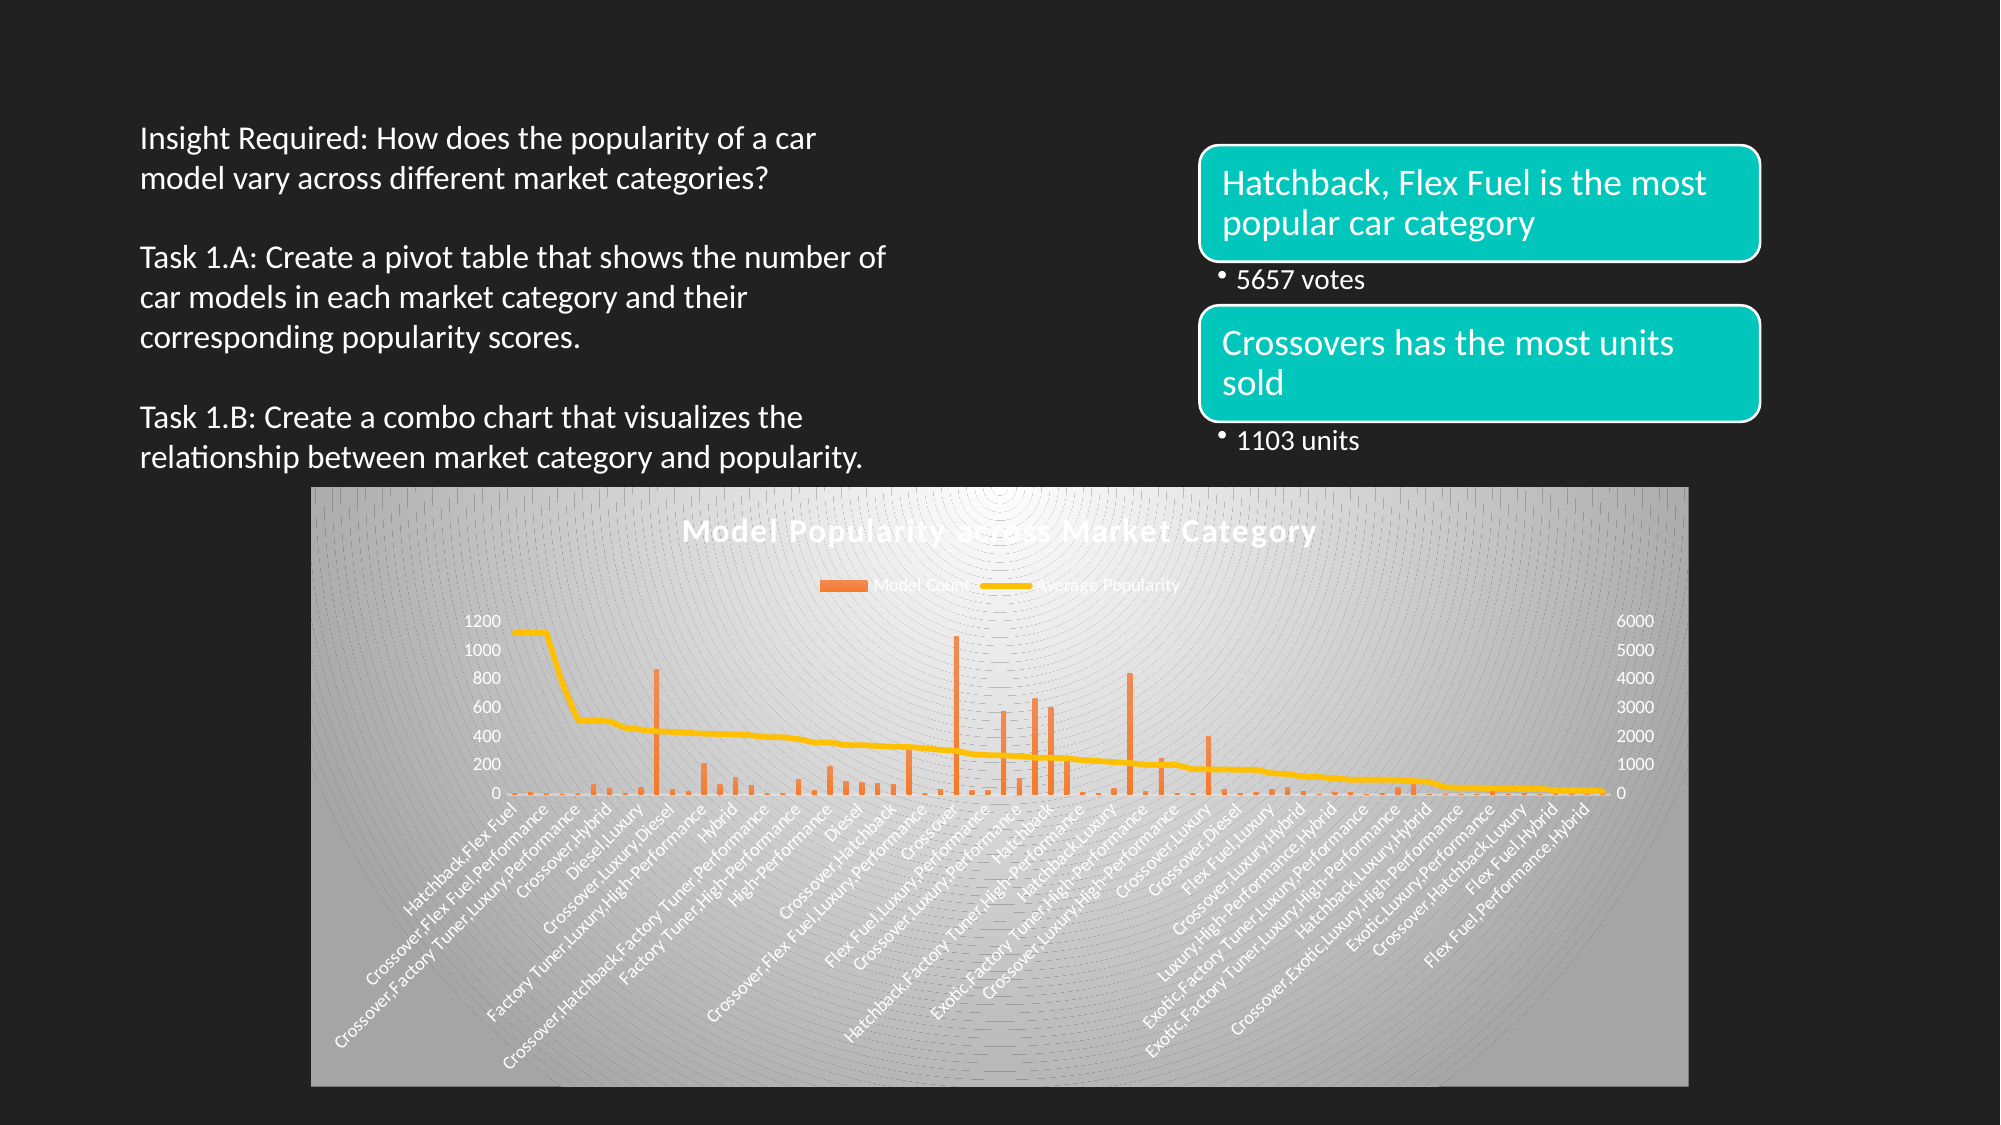

Insight Required: How does the popularity of a car model vary across different market categories?

Task 1.A: Create a pivot table that shows the number of car models in each market category and their corresponding popularity scores.

Task 1.B: Create a combo chart that visualizes the relationship between market category and popularity.
Hatchback, Flex Fuel is the most popular car category
5657 votes
Crossovers has the most units sold
1103 units

### Chart: Model Popularity across Market Category

| Category | Model Count | Average Popularity |
|---|---|---|
| Hatchback,Flex Fuel | 7.0 | 5657.0 |
| Flex Fuel,Diesel | 16.0 | 5657.0 |
| Crossover,Flex Fuel,Performance | 6.0 | 5657.0 |
| Crossover,Luxury,Performance,Hybrid | 2.0 | 3916.0 |
| Crossover,Factory Tuner,Luxury,Performance | 5.0 | 2607.4 |
| Crossover,Performance | 69.0 | 2585.9565217391305 |
| Crossover,Hybrid | 42.0 | 2563.3809523809523 |
| Luxury,Performance,Hybrid | 11.0 | 2333.181818181818 |
| Diesel,Luxury | 51.0 | 2275.0 |
| Flex Fuel | 872.0 | 2217.302752293578 |
| Crossover,Luxury,Diesel | 33.0 | 2195.848484848485 |
| Hatchback,Factory Tuner,Performance | 22.0 | 2159.0454545454545 |
| Factory Tuner,Luxury,High-Performance | 215.0 | 2133.367441860465 |
| Hatchback,Hybrid | 72.0 | 2121.25 |
| Hybrid | 123.0 | 2105.569105691057 |
| Crossover,Flex Fuel | 64.0 | 2073.75 |
| Crossover,Hatchback,Factory Tuner,Performance | 6.0 | 2009.0 |
| Crossover,Hatchback,Performance | 6.0 | 2009.0 |
| Factory Tuner,High-Performance | 106.0 | 1941.4150943396226 |
| Crossover,Factory Tuner,Luxury,High-Performance | 26.0 | 1823.4615384615386 |
| High-Performance | 199.0 | 1821.4472361809046 |
| Factory Tuner,Performance | 89.0 | 1733.1011235955057 |
| Diesel | 84.0 | 1730.904761904762 |
| Flex Fuel,Performance | 81.0 | 1702.358024691358 |
| Crossover,Hatchback | 72.0 | 1675.6944444444443 |
| Luxury,High-Performance | 334.0 | 1668.0179640718563 |
| Crossover,Flex Fuel,Luxury,Performance | 6.0 | 1624.0 |
| Hatchback,Luxury,Performance | 38.0 | 1566.1315789473683 |
| Crossover | 1103.0 | 1529.0308250226656 |
| Factory Tuner,Luxury,Performance | 31.0 | 1413.4193548387098 |
| Flex Fuel,Luxury,Performance | 28.0 | 1380.0714285714287 |
| Performance | 584.0 | 1371.0804794520548 |
| Crossover,Luxury,Performance | 113.0 | 1344.8495575221239 |
| Luxury,Performance | 673.0 | 1292.6151560178307 |
| Hatchback | 608.0 | 1292.0904605263158 |
| Exotic,High-Performance | 249.0 | 1273.3815261044176 |
| Hatchback,Factory Tuner,High-Performance | 13.0 | 1205.1538461538462 |
| Crossover,Flex Fuel,Luxury | 10.0 | 1173.2 |
| Hatchback,Luxury | 42.0 | 1137.9285714285713 |
| Luxury | 850.0 | 1105.2035294117647 |
| Exotic,Factory Tuner,High-Performance | 21.0 | 1046.3809523809523 |
| Hatchback,Performance | 252.0 | 1039.6468253968253 |
| Crossover,Luxury,High-Performance | 9.0 | 1037.2222222222222 |
| Hatchback,Factory Tuner,Luxury,Performance | 9.0 | 886.8888888888889 |
| Crossover,Luxury | 410.0 | 884.5487804878048 |
| Flex Fuel,Luxury,High-Performance | 33.0 | 878.9090909090909 |
| Crossover,Diesel | 7.0 | 873.0 |
| Hatchback,Diesel | 14.0 | 873.0 |
| Flex Fuel,Luxury | 39.0 | 746.5384615384615 |
| Luxury,Hybrid | 48.0 | 724.6875 |
| Crossover,Luxury,Hybrid | 24.0 | 630.9166666666666 |
| Factory Tuner,Luxury | 2.0 | 617.0 |
| Luxury,High-Performance,Hybrid | 12.0 | 568.8333333333334 |
| Exotic,Flex Fuel,Factory Tuner,Luxury,High-Performance | 13.0 | 520.0 |
| Exotic,Factory Tuner,Luxury,Performance | 3.0 | 520.0 |
| Exotic,Flex Fuel,Luxury,High-Performance | 11.0 | 520.0 |
| Exotic,Factory Tuner,Luxury,High-Performance | 52.0 | 517.5384615384615 |
| Exotic,Luxury,High-Performance | 78.0 | 472.20512820512823 |
| Hatchback,Luxury,Hybrid | 3.0 | 454.0 |
| Flex Fuel,Factory Tuner,Luxury,High-Performance | 1.0 | 258.0 |
| Crossover,Exotic,Luxury,High-Performance | 1.0 | 238.0 |
| Crossover,Exotic,Luxury,Performance | 1.0 | 238.0 |
| Exotic,Luxury,Performance | 35.0 | 221.31428571428572 |
| Crossover,Factory Tuner,Performance | 4.0 | 210.0 |
| Crossover,Hatchback,Luxury | 7.0 | 204.0 |
| Exotic,Luxury,High-Performance,Hybrid | 1.0 | 204.0 |
| Flex Fuel,Hybrid | 2.0 | 155.0 |
| Performance,Hybrid | 1.0 | 155.0 |
| Flex Fuel,Performance,Hybrid | 2.0 | 155.0 |
| Exotic,Luxury | 12.0 | 112.66666666666667 |